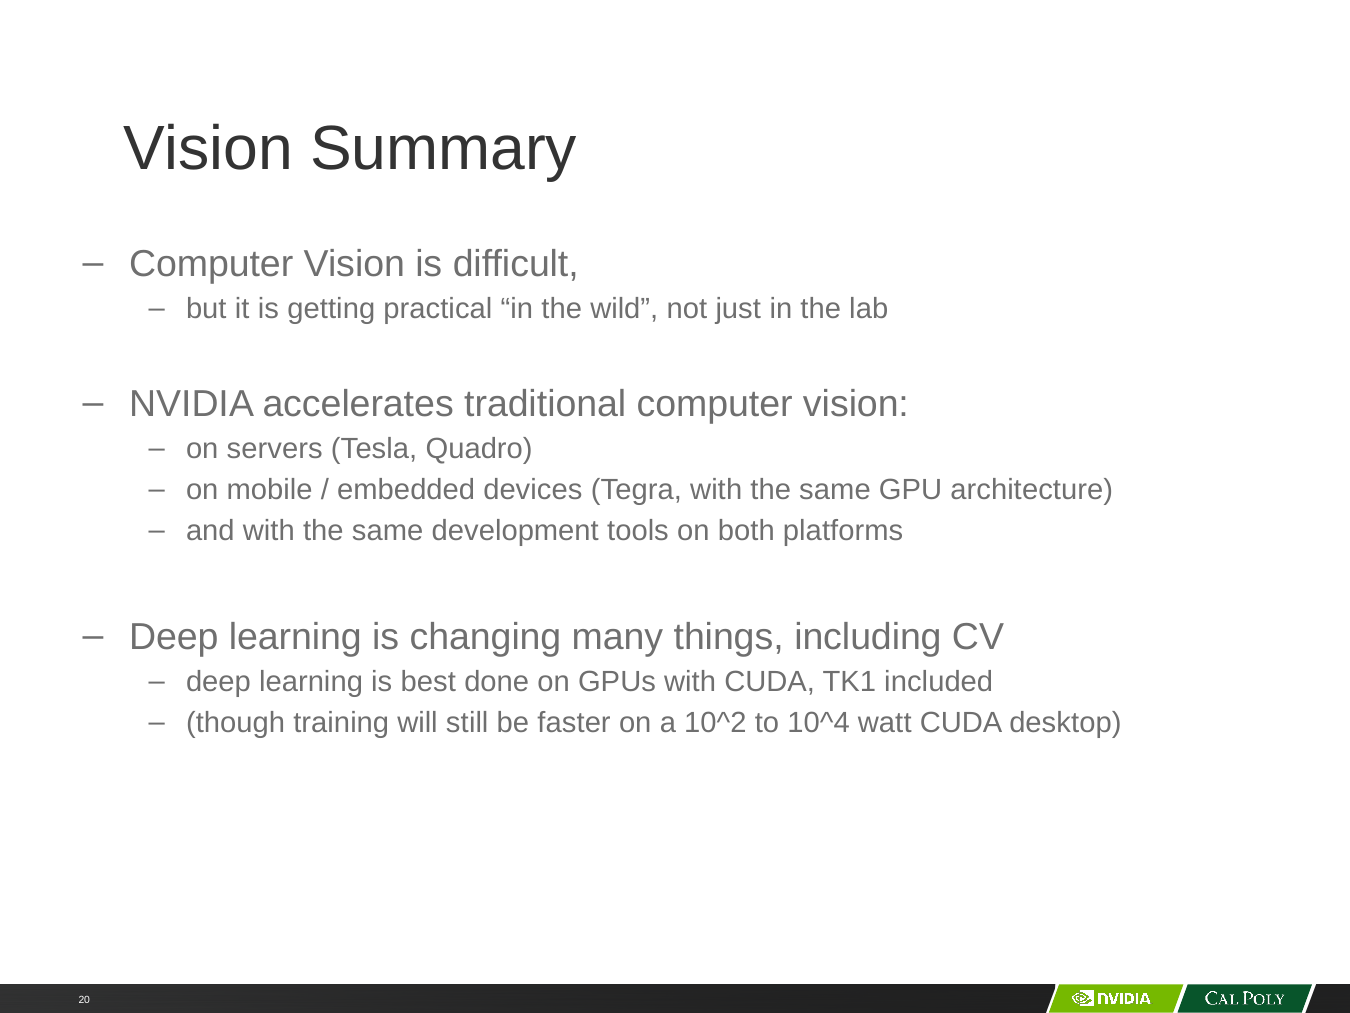

# Vision Summary
Computer Vision is difficult,
but it is getting practical “in the wild”, not just in the lab

NVIDIA accelerates traditional computer vision:
on servers (Tesla, Quadro)
on mobile / embedded devices (Tegra, with the same GPU architecture)
and with the same development tools on both platforms

Deep learning is changing many things, including CV
deep learning is best done on GPUs with CUDA, TK1 included
(though training will still be faster on a 10^2 to 10^4 watt CUDA desktop)